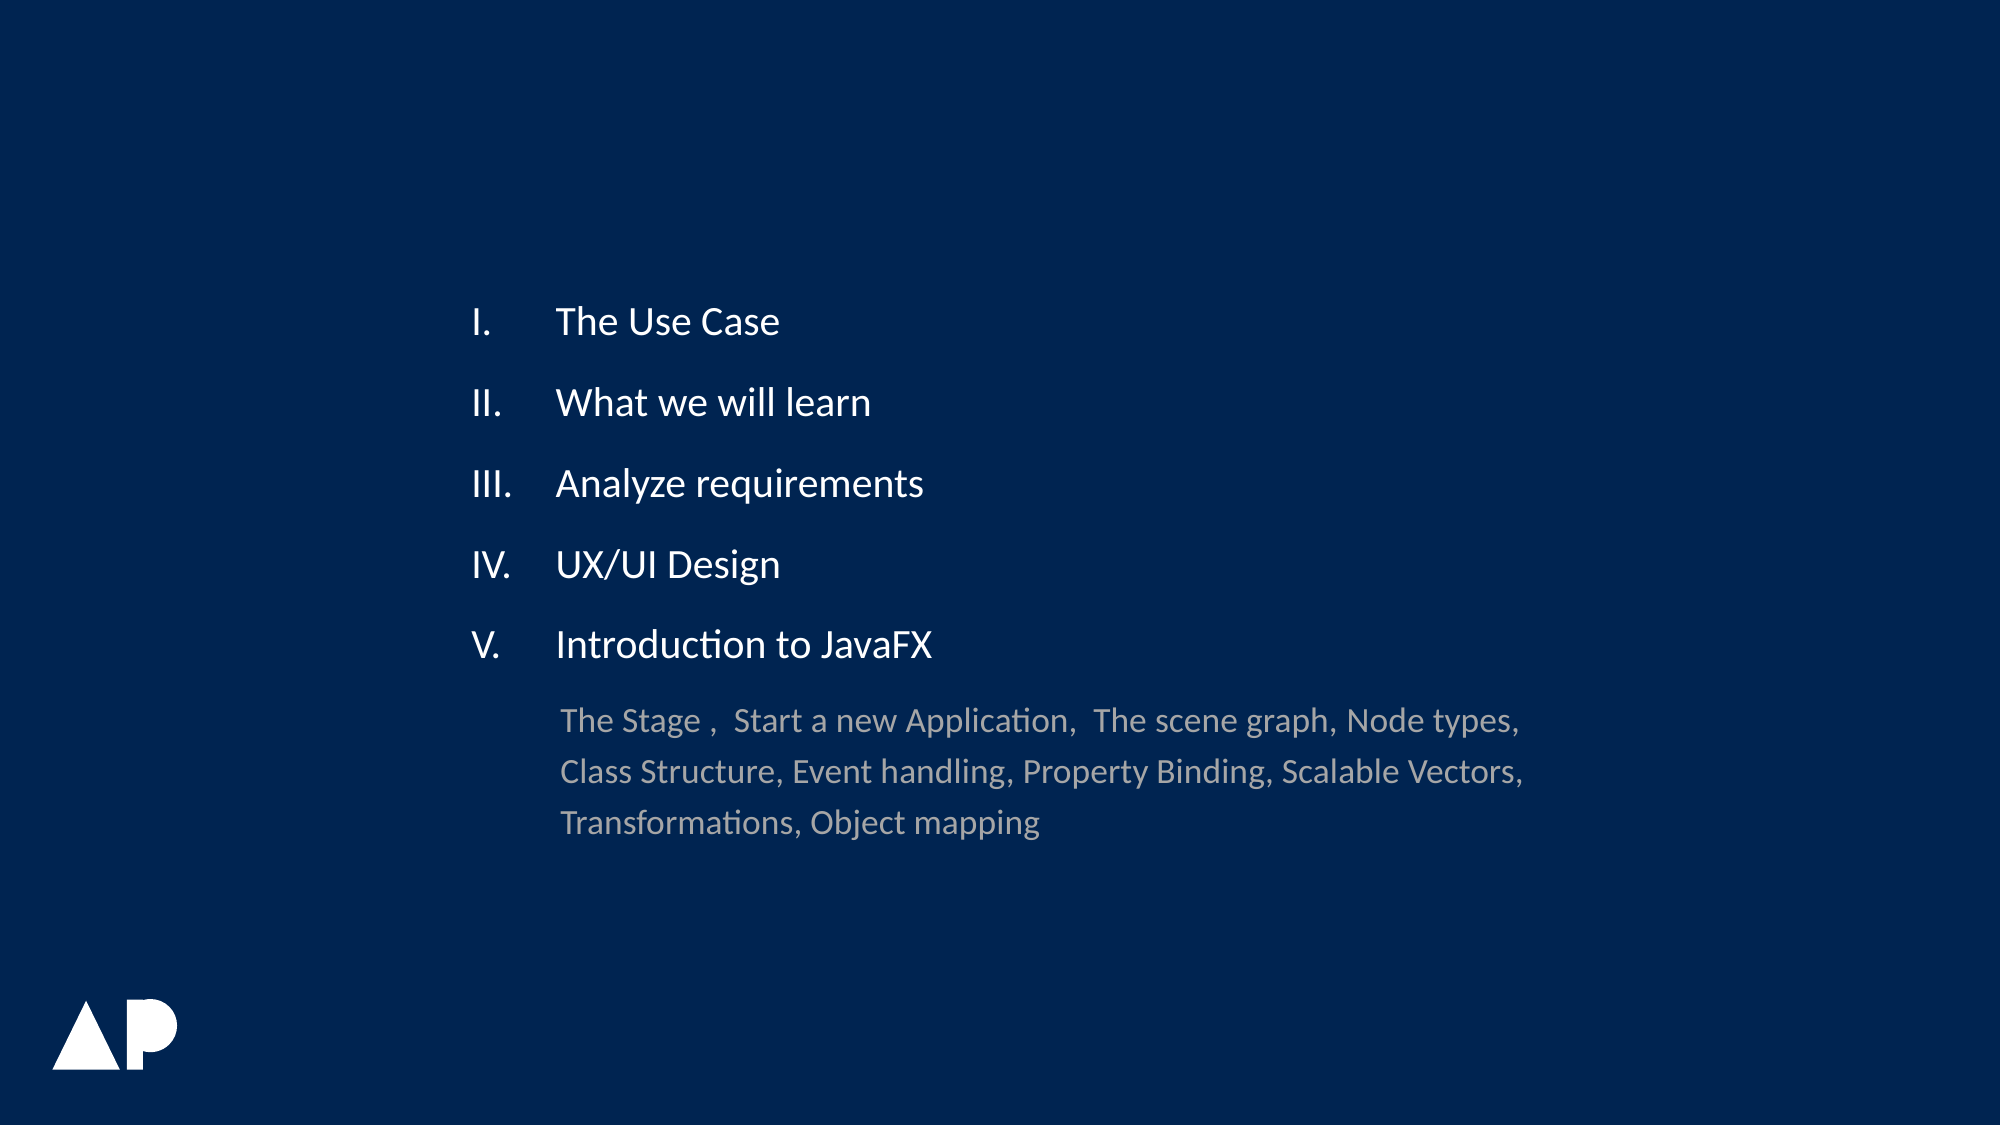

The Use Case
What we will learn
Analyze requirements
UX/UI Design
Introduction to JavaFX
The Stage ,  Start a new Application,  The scene graph, Node types, Class Structure, Event handling, Property Binding, Scalable Vectors, Transformations, Object mapping